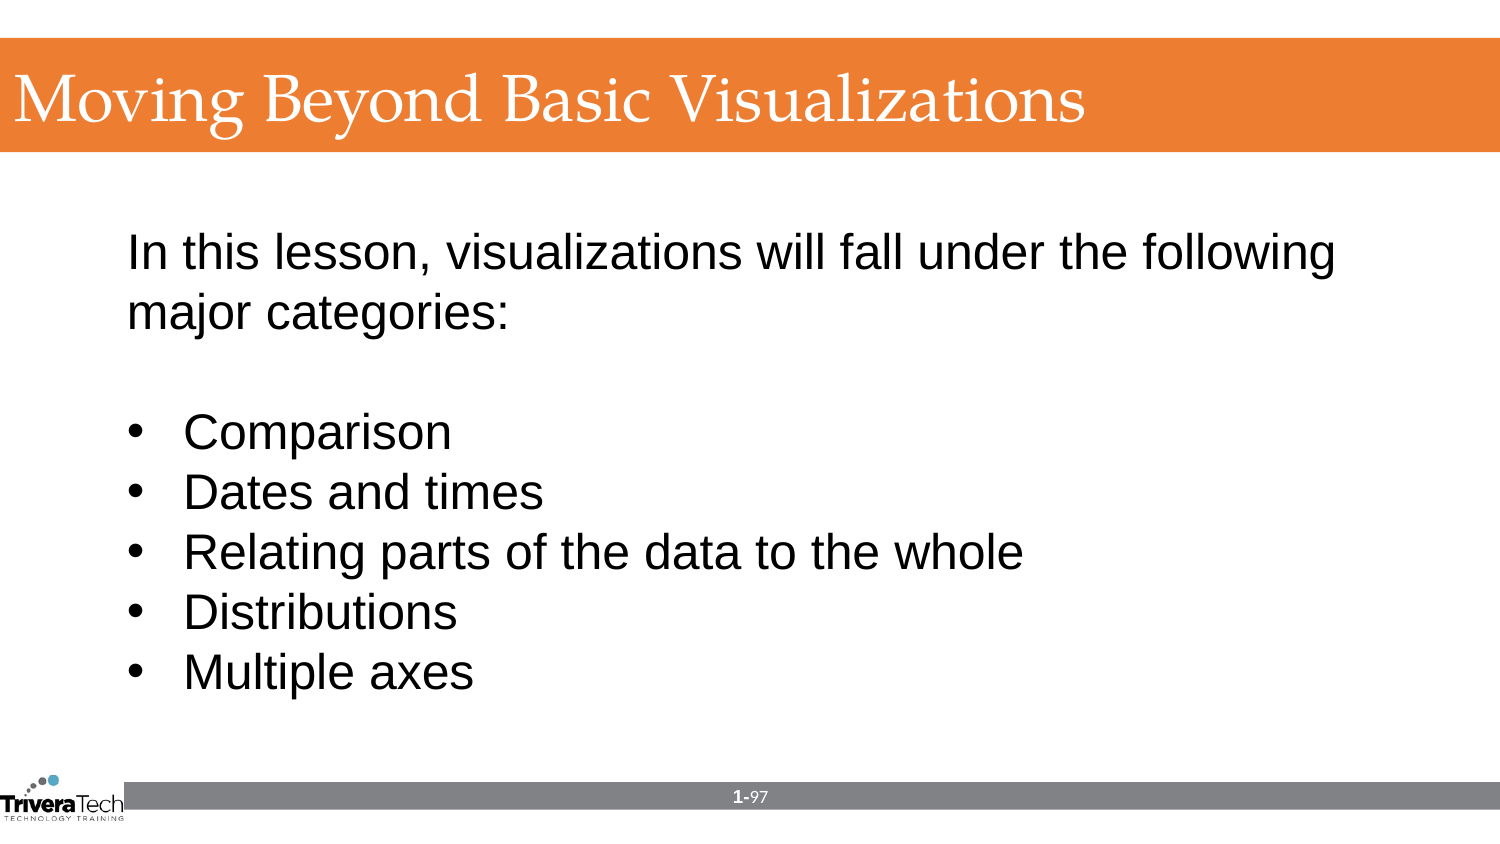

Moving Beyond Basic Visualizations
In this lesson, visualizations will fall under the following major categories:

Comparison
Dates and times
Relating parts of the data to the whole
Distributions
Multiple axes
1-97